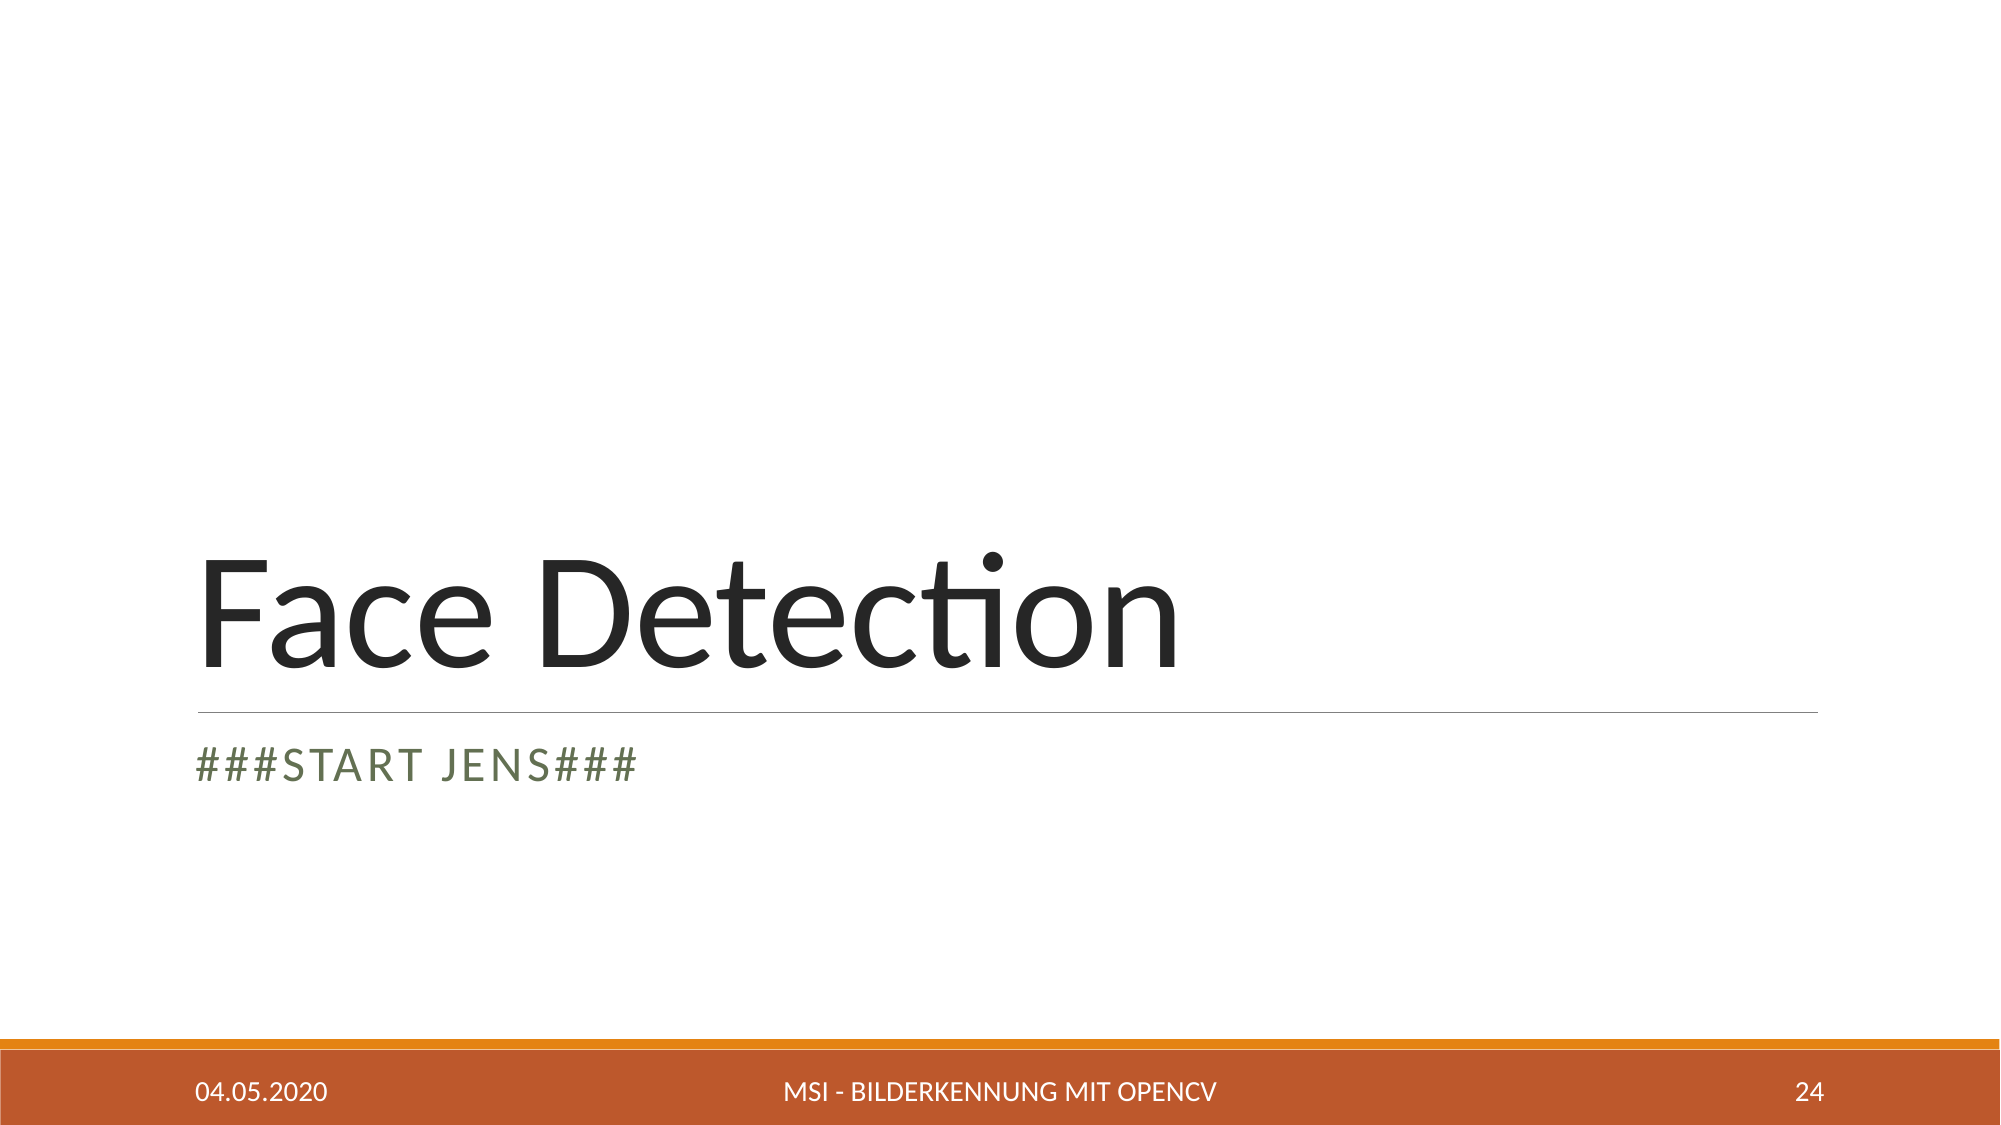

# Face Detection
###Start Jens###
04.05.2020
MSI - Bilderkennung mit OpenCV
24